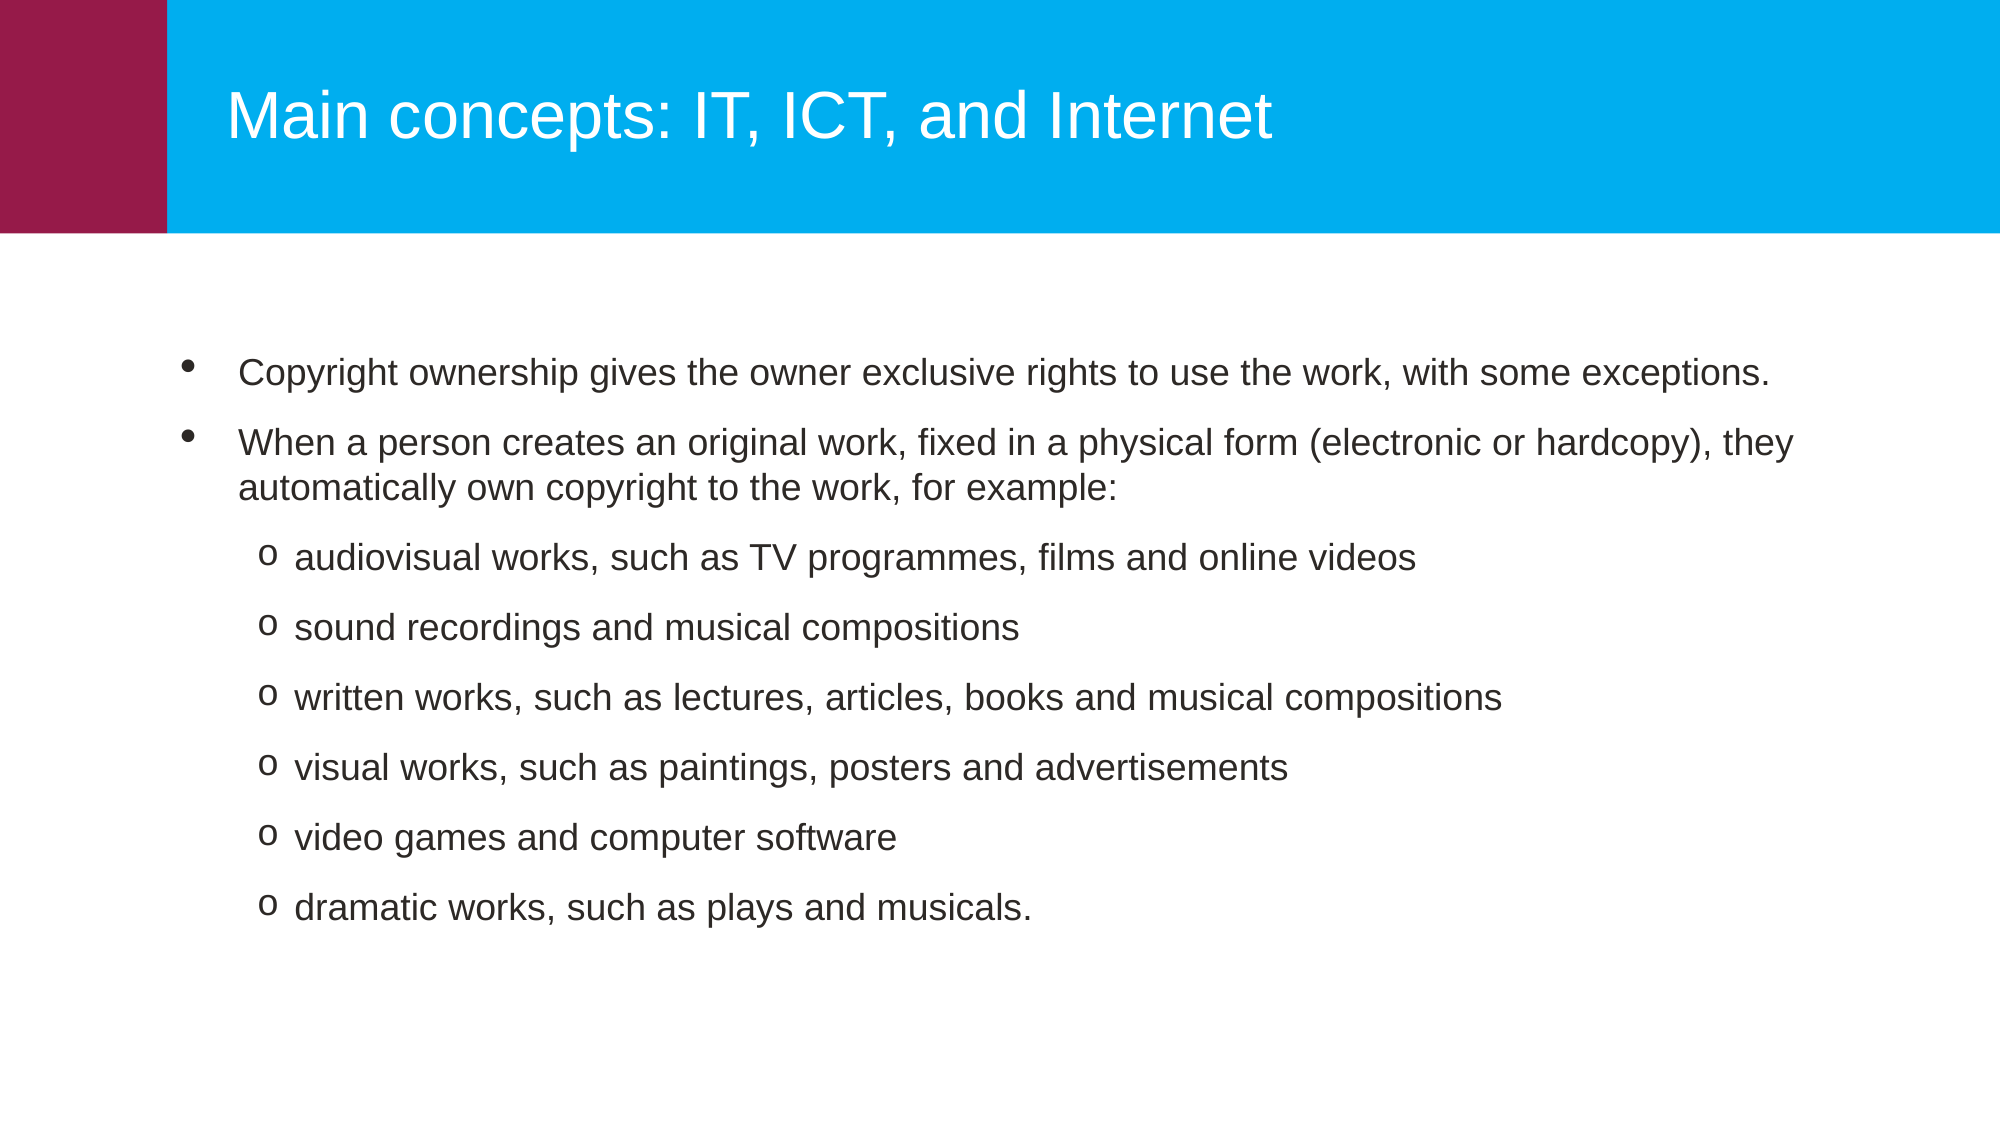

Main concepts: IT, ICT, and Internet
Copyright ownership gives the owner exclusive rights to use the work, with some exceptions.
When a person creates an original work, fixed in a physical form (electronic or hardcopy), they automatically own copyright to the work, for example:
audiovisual works, such as TV programmes, films and online videos
sound recordings and musical compositions
written works, such as lectures, articles, books and musical compositions
visual works, such as paintings, posters and advertisements
video games and computer software
dramatic works, such as plays and musicals.